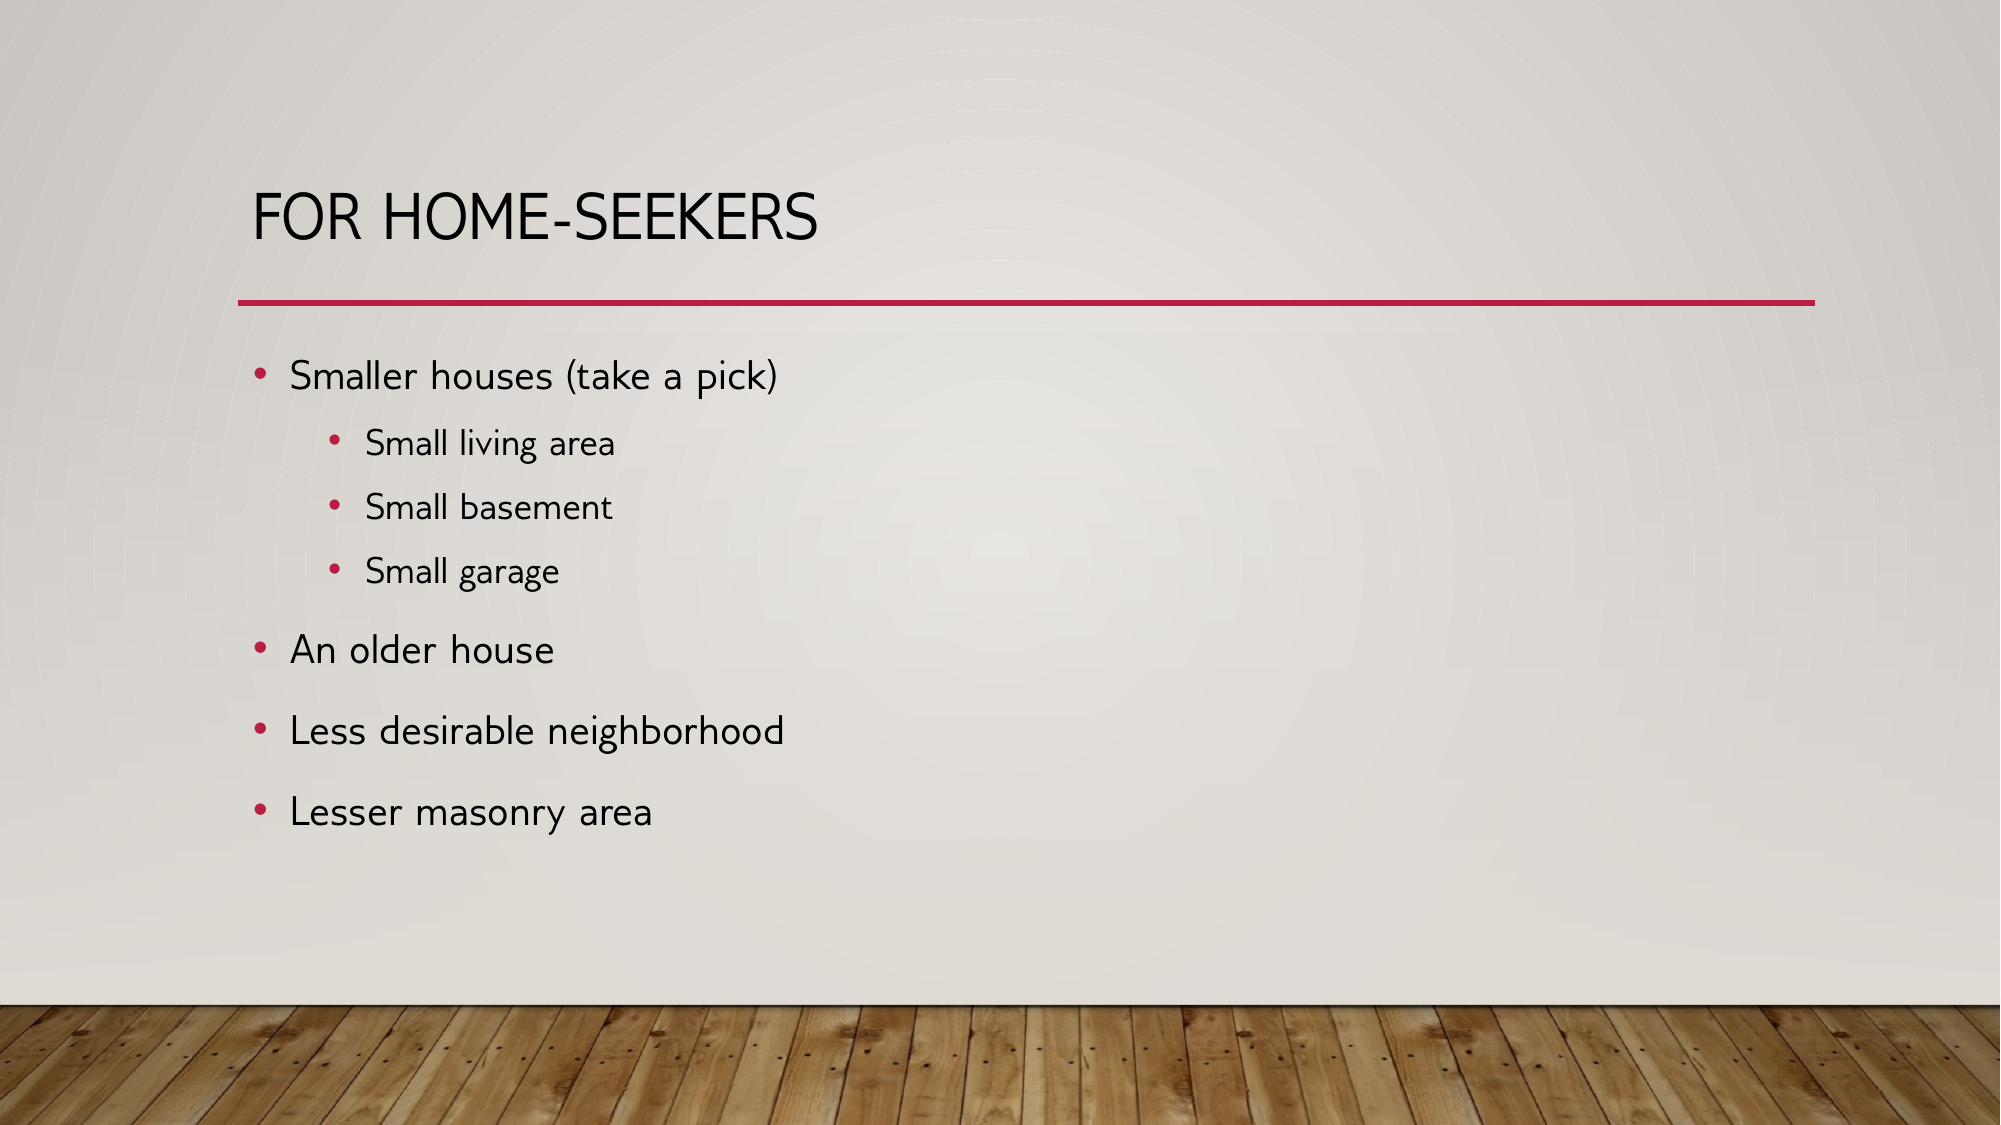

# For home-seekers
Smaller houses (take a pick)
Small living area
Small basement
Small garage
An older house
Less desirable neighborhood
Lesser masonry area